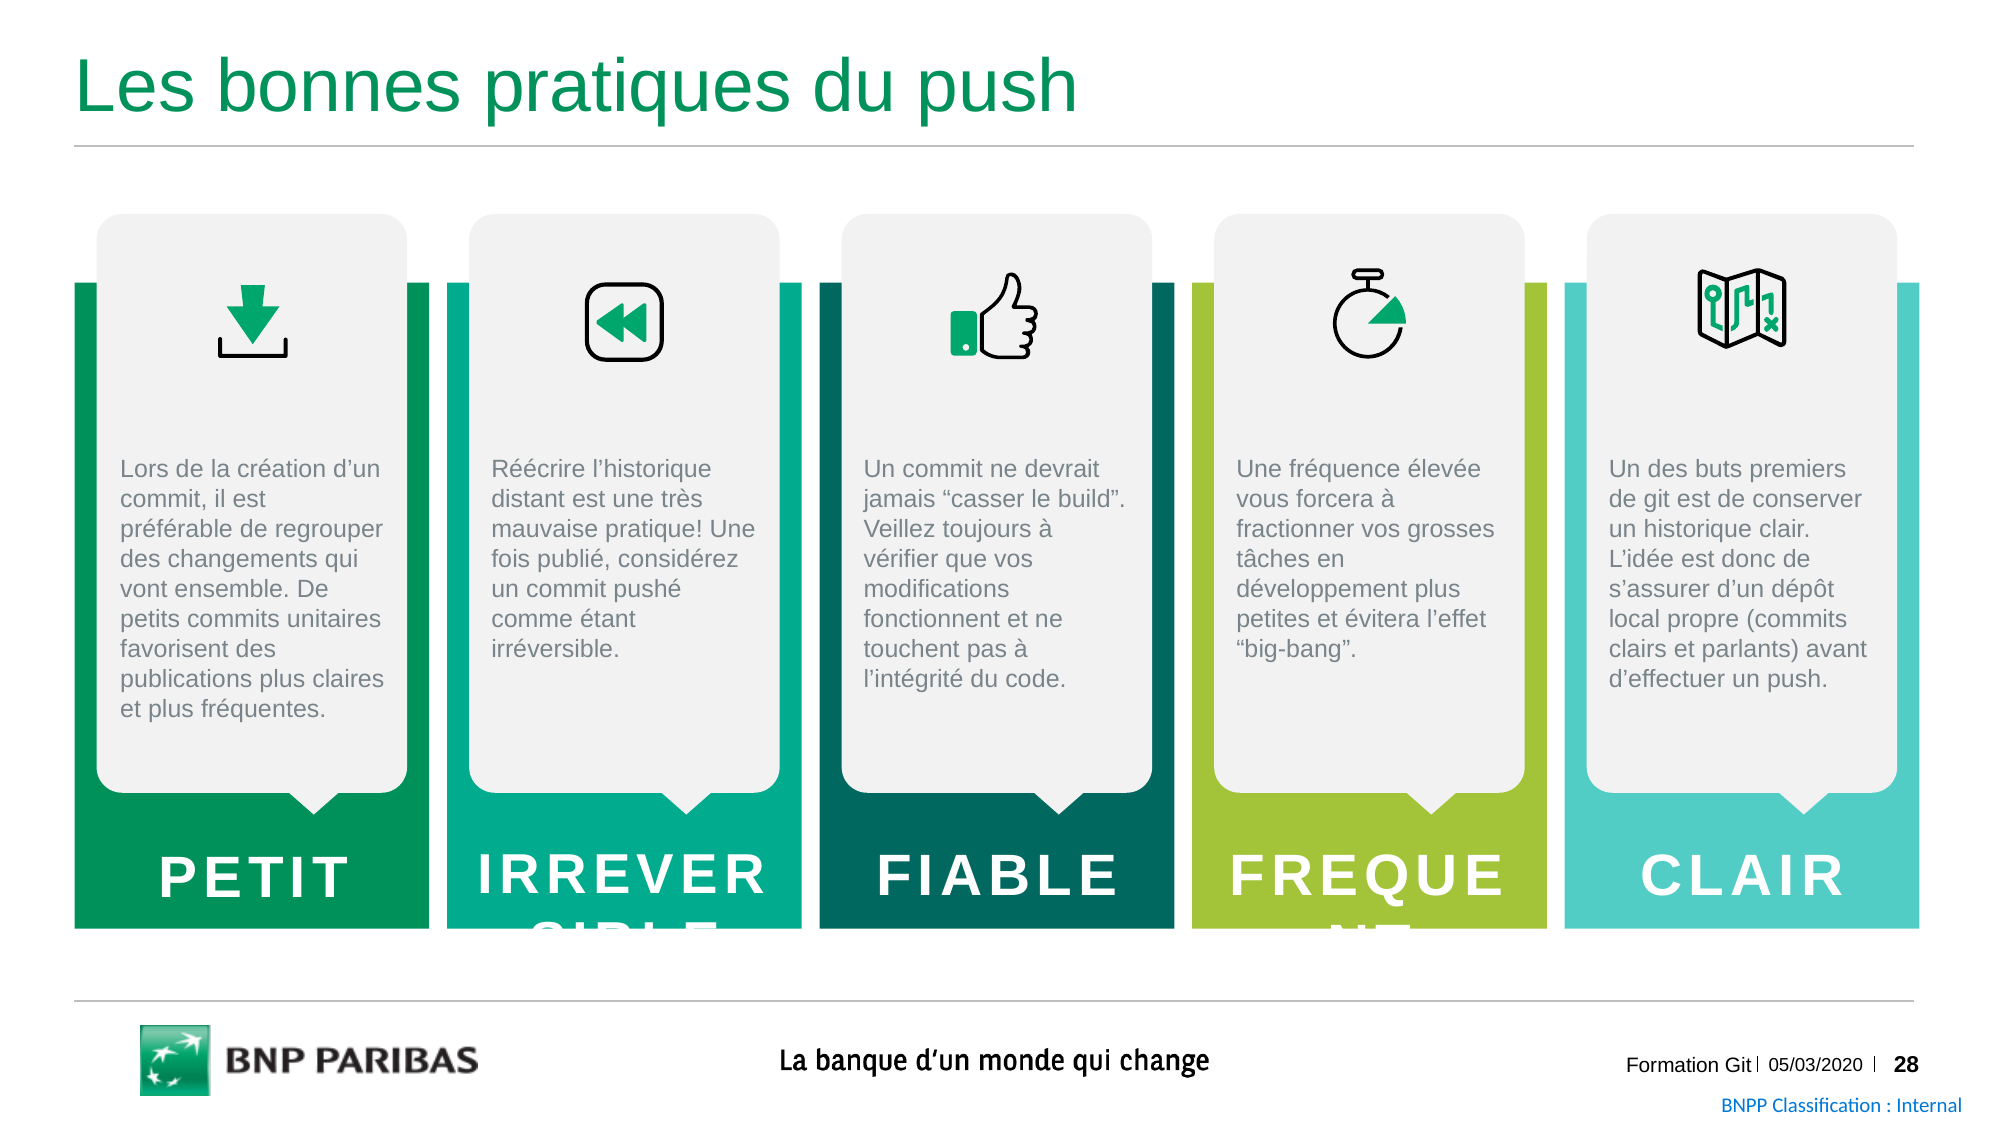

Les bonnes pratiques du push

Lors de la création d’un commit, il est préférable de regrouper des changements qui vont ensemble. De petits commits unitaires favorisent des publications plus claires et plus fréquentes.
Réécrire l’historique distant est une très mauvaise pratique! Une fois publié, considérez un commit pushé comme étant irréversible.
Un commit ne devrait jamais “casser le build”. Veillez toujours à vérifier que vos modifications fonctionnent et ne touchent pas à l’intégrité du code.
Un des buts premiers de git est de conserver un historique clair. L’idée est donc de s’assurer d’un dépôt local propre (commits clairs et parlants) avant d’effectuer un push.
Une fréquence élevée vous forcera à fractionner vos grosses tâches en développement plus petites et évitera l’effet “big-bang”.
IRREVERSIBLE
FIABLE
FREQUENT
CLAIR
PETIT
Formation Git
05/03/2020
28